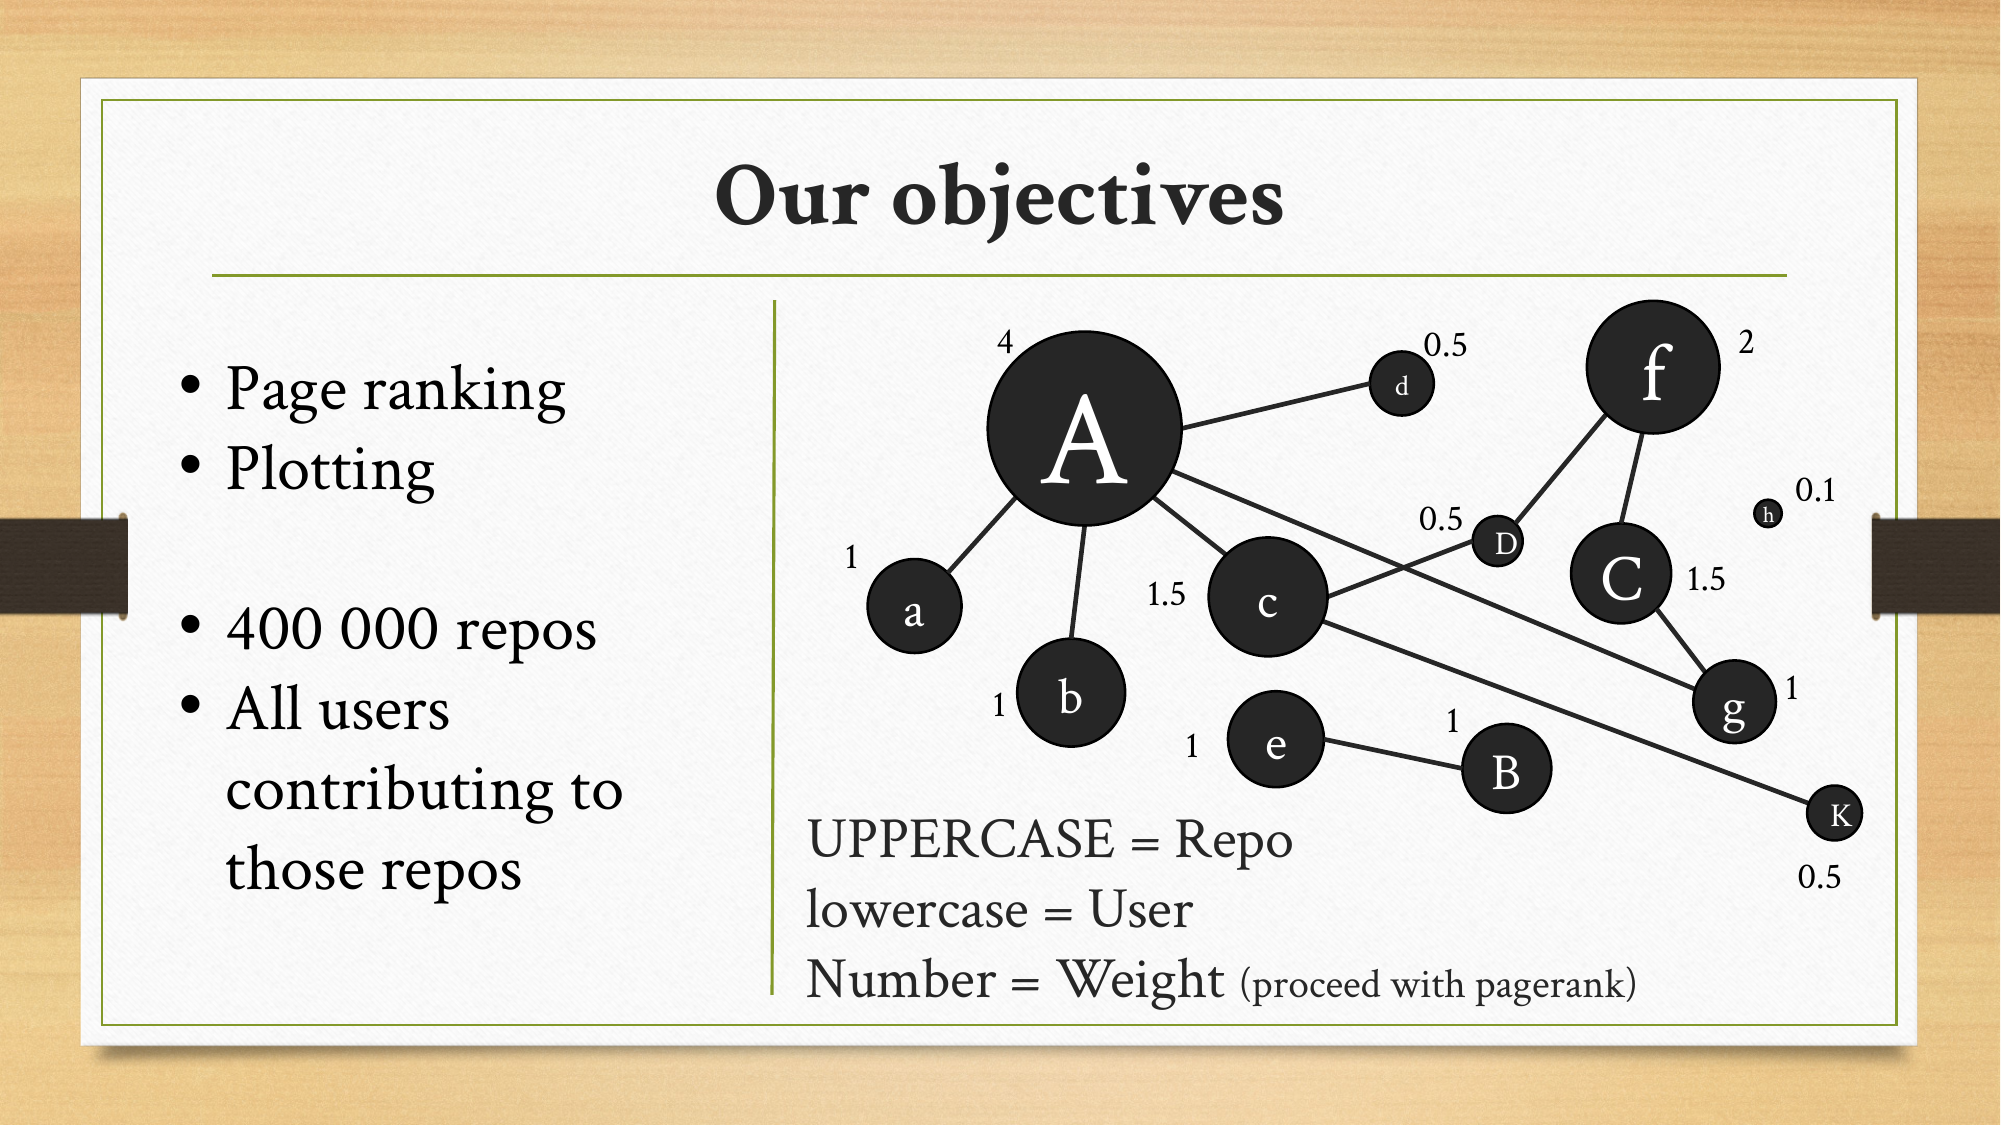

# Our objectives
f
4
2
0.5
A
Page ranking
Plotting

400 000 repos
All users contributing to those repos

d
0.1
0.5
h
D
1
C
c
1.5
a
1.5
b
1
g
1
1
e
1
B
K
UPPERCASE = Repo
lowercase = User
Number = Weight (proceed with pagerank)
0.5